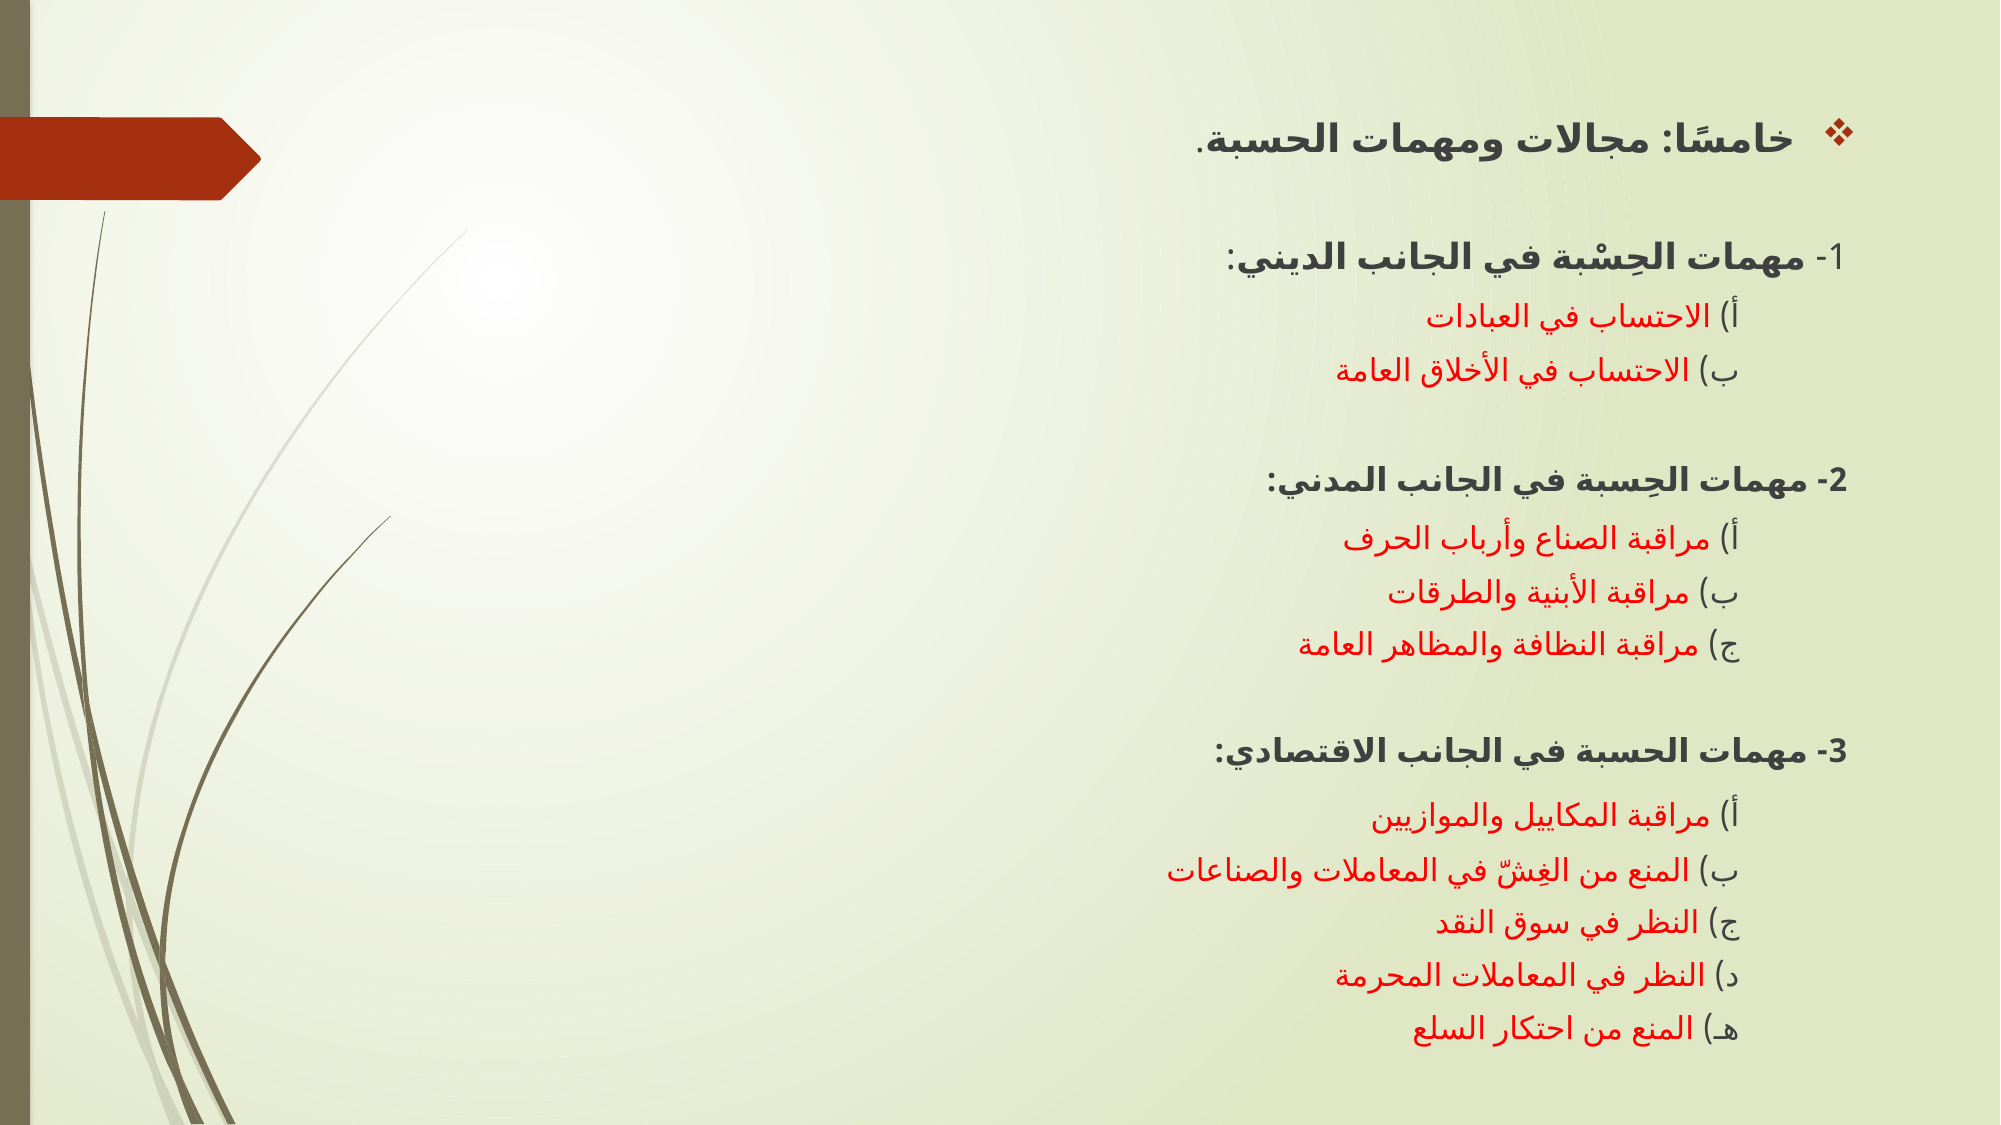

#
خامسًا: مجالات ومهمات الحسبة.

	1- مهمات الحِسْبة في الجانب الديني:
		أ) الاحتساب في العبادات
		ب) الاحتساب في الأخلاق العامة

	2- مهمات الحِسبة في الجانب المدني:
		أ) مراقبة الصناع وأرباب الحرف
		ب) مراقبة الأبنية والطرقات
		ج) مراقبة النظافة والمظاهر العامة

	3- مهمات الحسبة في الجانب الاقتصادي:
		أ) مراقبة المكاييل والموازيين
		ب) المنع من الغِشّ في المعاملات والصناعات
		ج) النظر في سوق النقد
		د) النظر في المعاملات المحرمة
		هـ) المنع من احتكار السلع